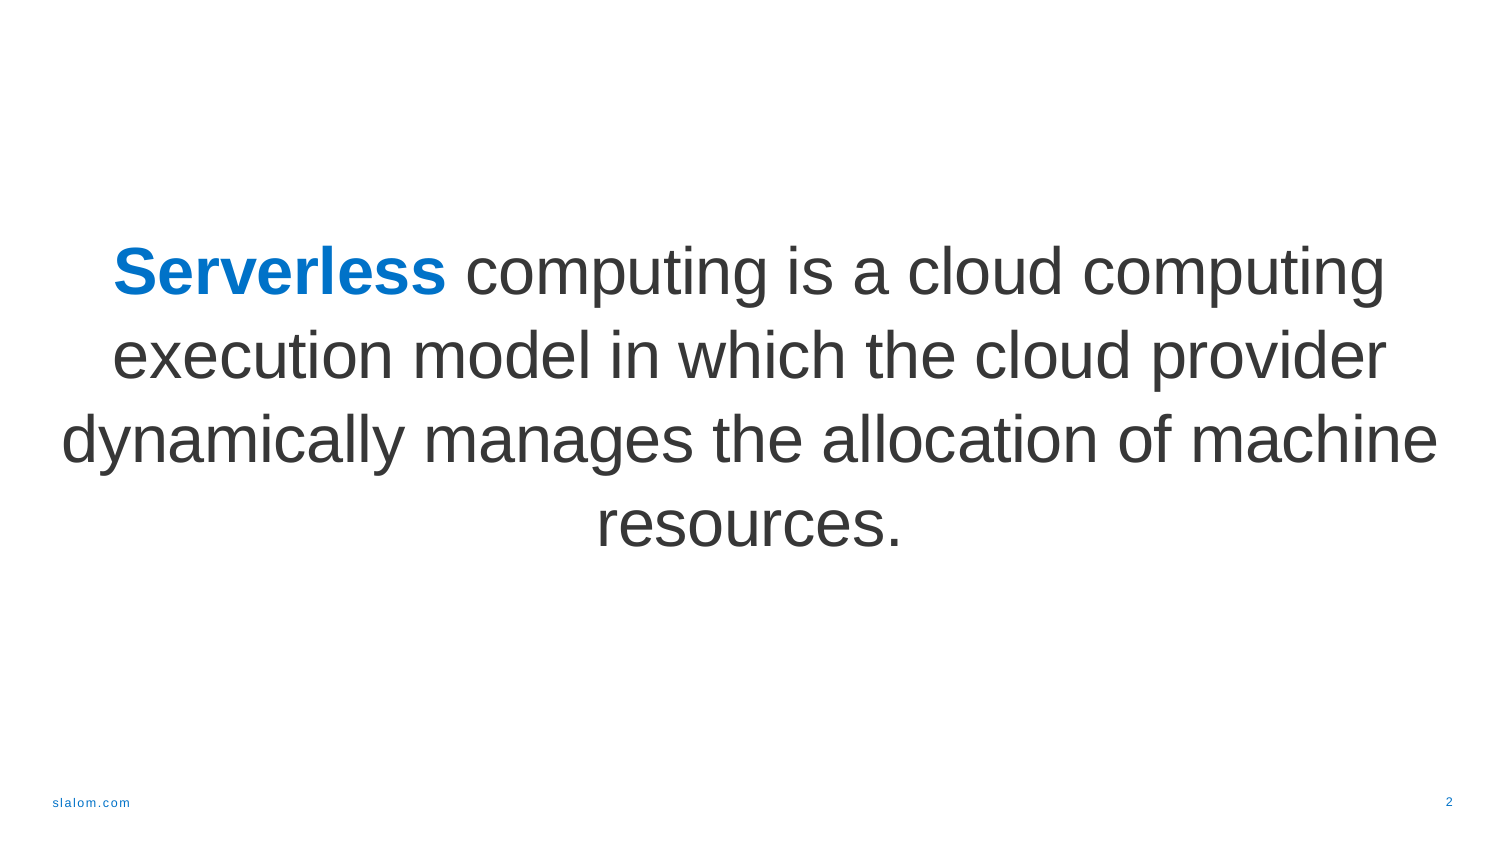

Serverless computing is a cloud computing execution model in which the cloud provider dynamically manages the allocation of machine resources.
2